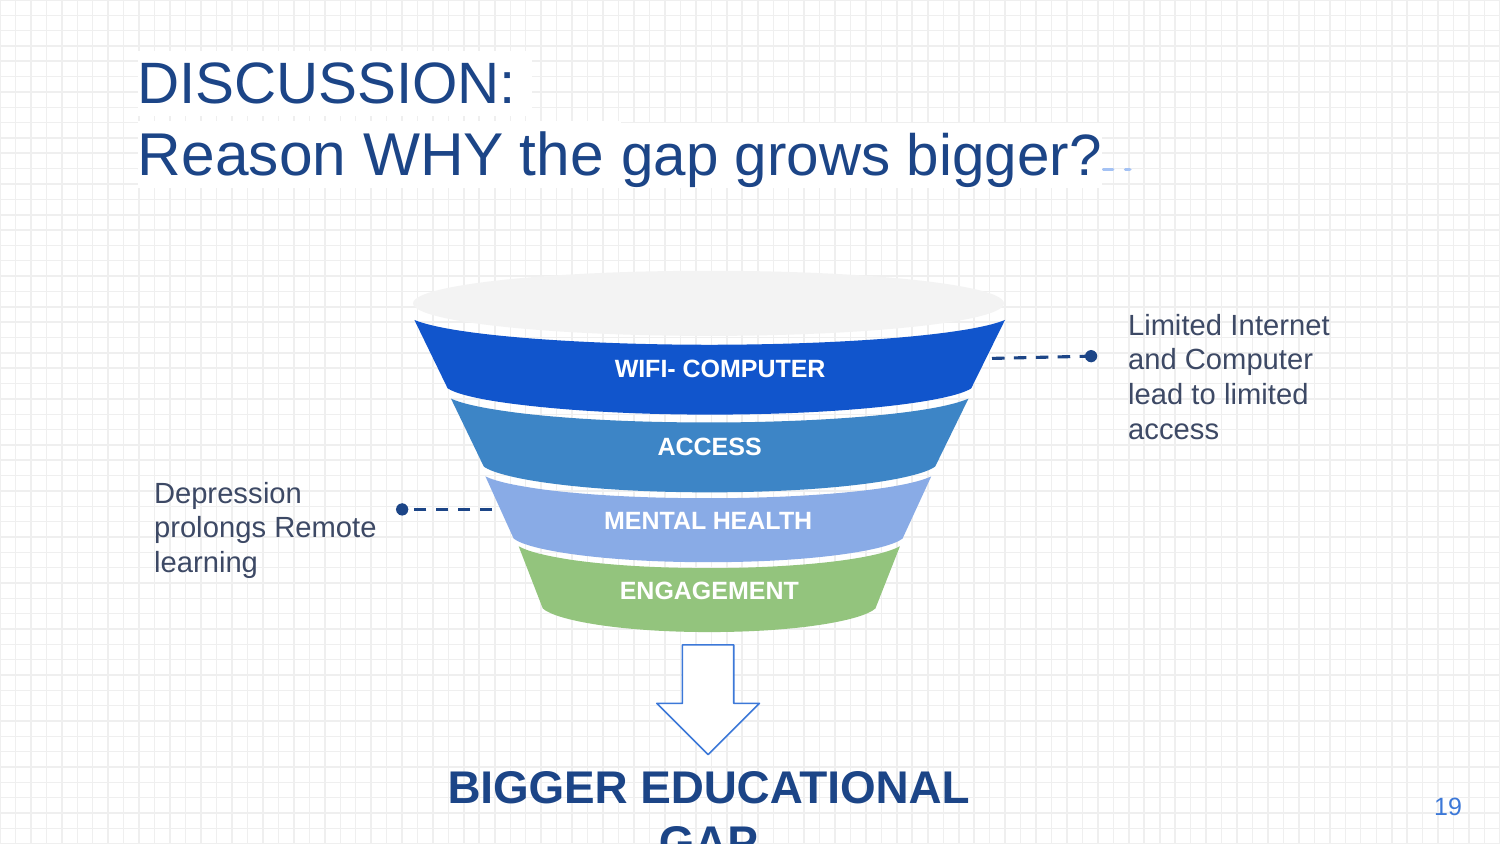

# DISCUSSION:
Reason WHY the gap grows bigger?

Limited Internet and Computer lead to limited access
   WIFI- COMPUTER
ACCESS
Depression prolongs Remote learning
MENTAL HEALTH
ENGAGEMENT

BIGGER EDUCATIONAL GAP
19